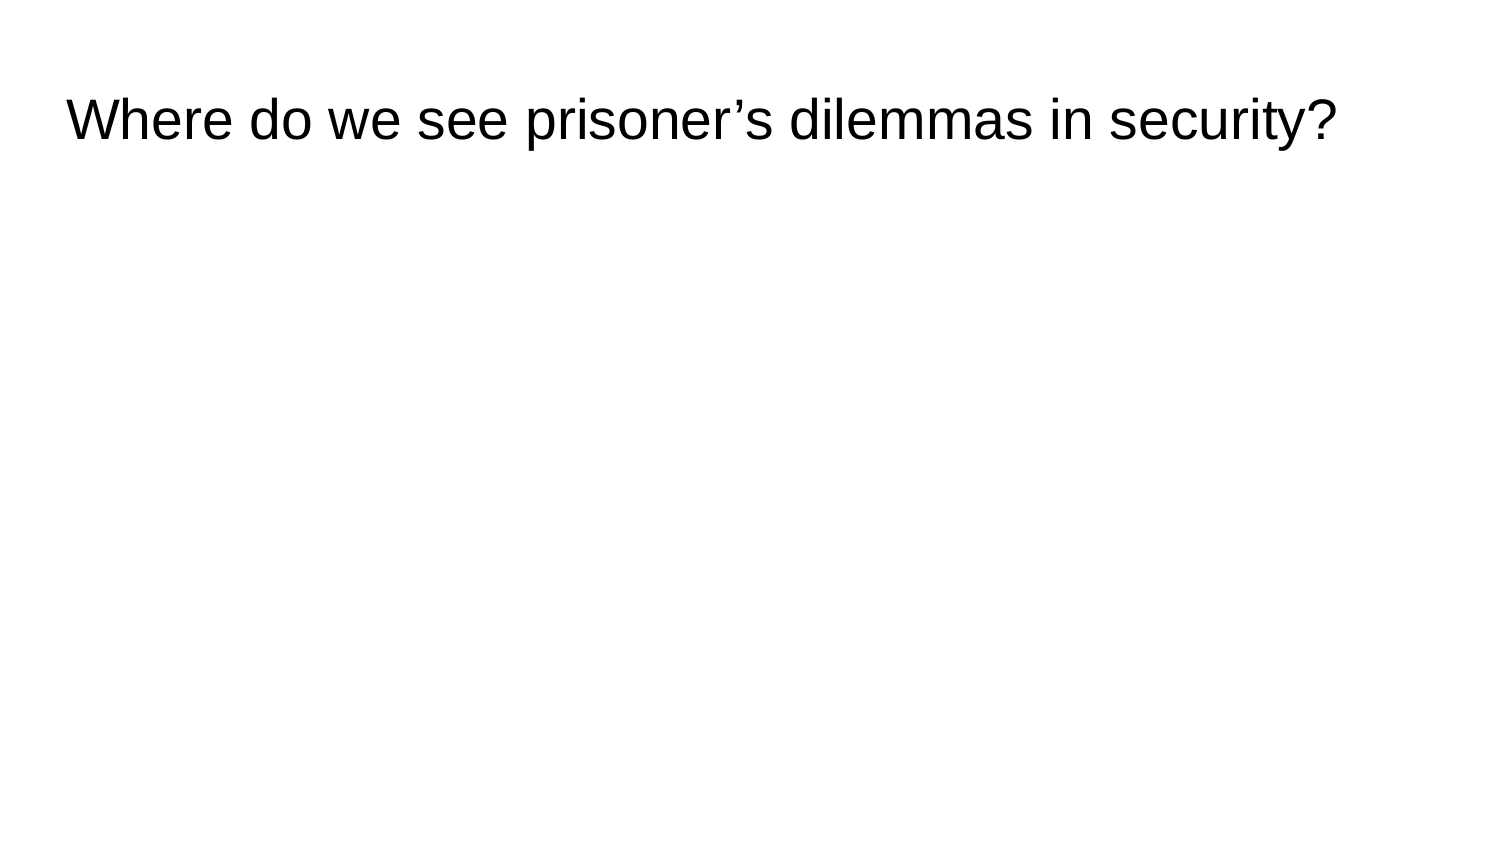

# Where do we see prisoner’s dilemmas in security?